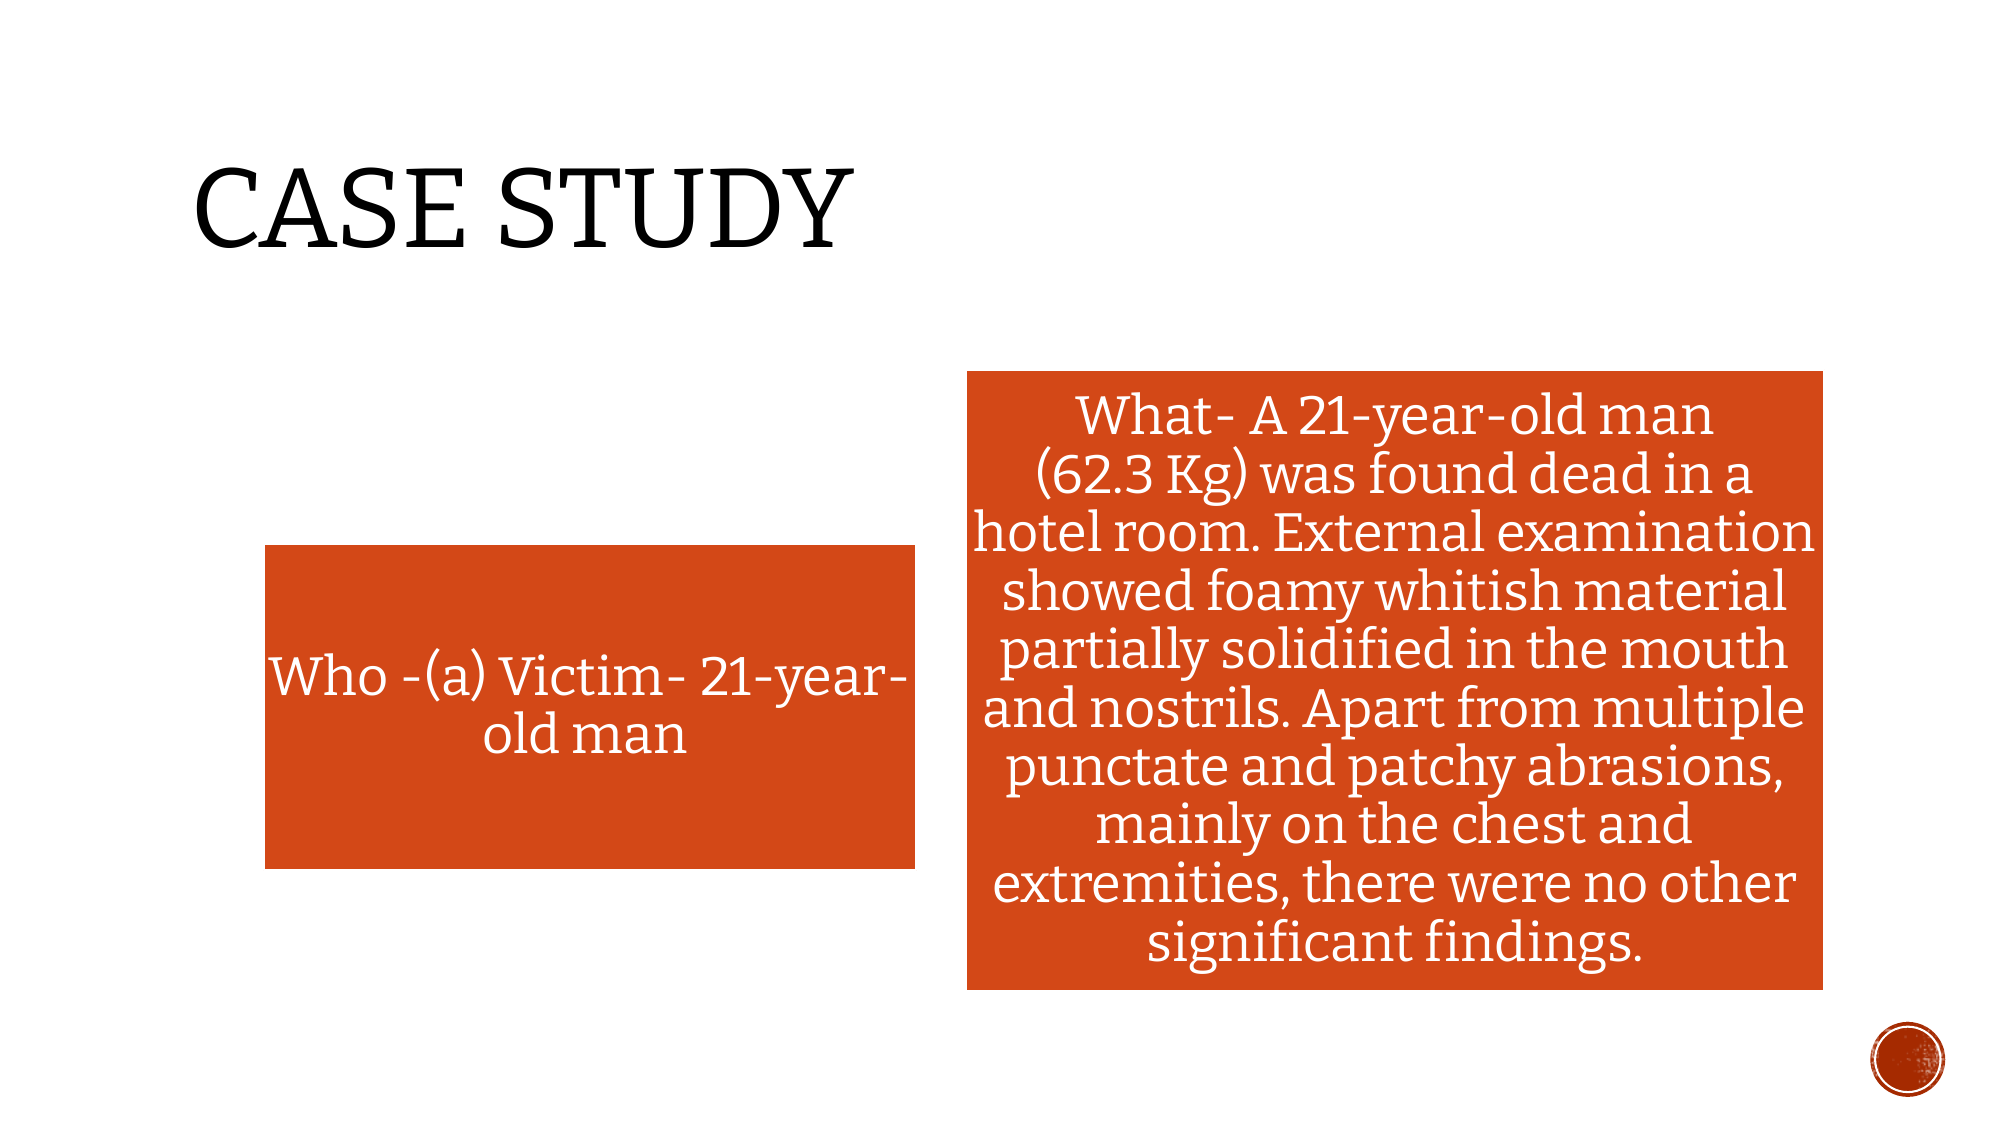

# CASE STUDY
Who -(a) Victim- 21-year-old man
What- A 21-year-old man (62.3 Kg) was found dead in a hotel room. External examination showed foamy whitish material partially solidified in the mouth and nostrils. Apart from multiple punctate and patchy abrasions, mainly on the chest and extremities, there were no other significant findings.